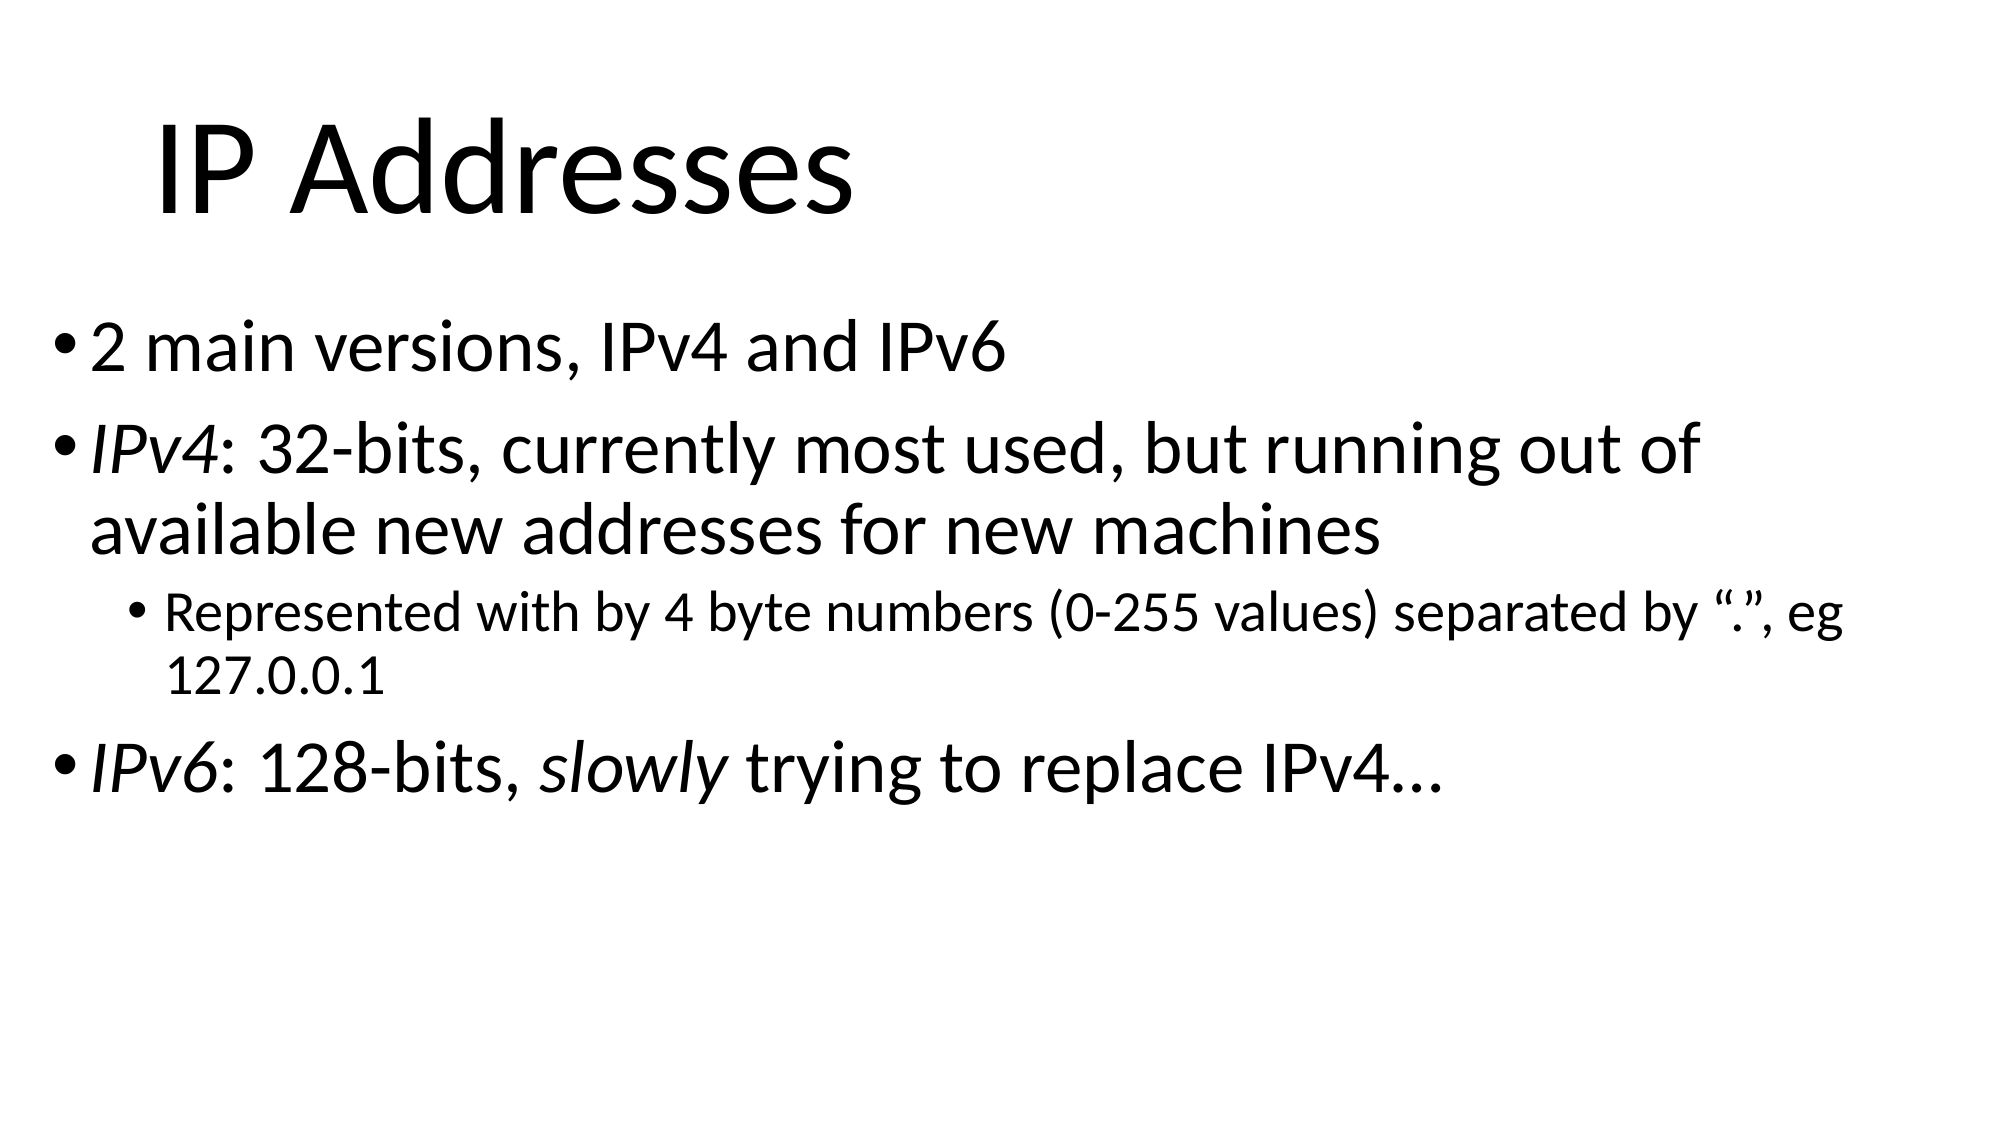

# IP Addresses
2 main versions, IPv4 and IPv6
IPv4: 32-bits, currently most used, but running out of available new addresses for new machines
Represented with by 4 byte numbers (0-255 values) separated by “.”, eg 127.0.0.1
IPv6: 128-bits, slowly trying to replace IPv4…